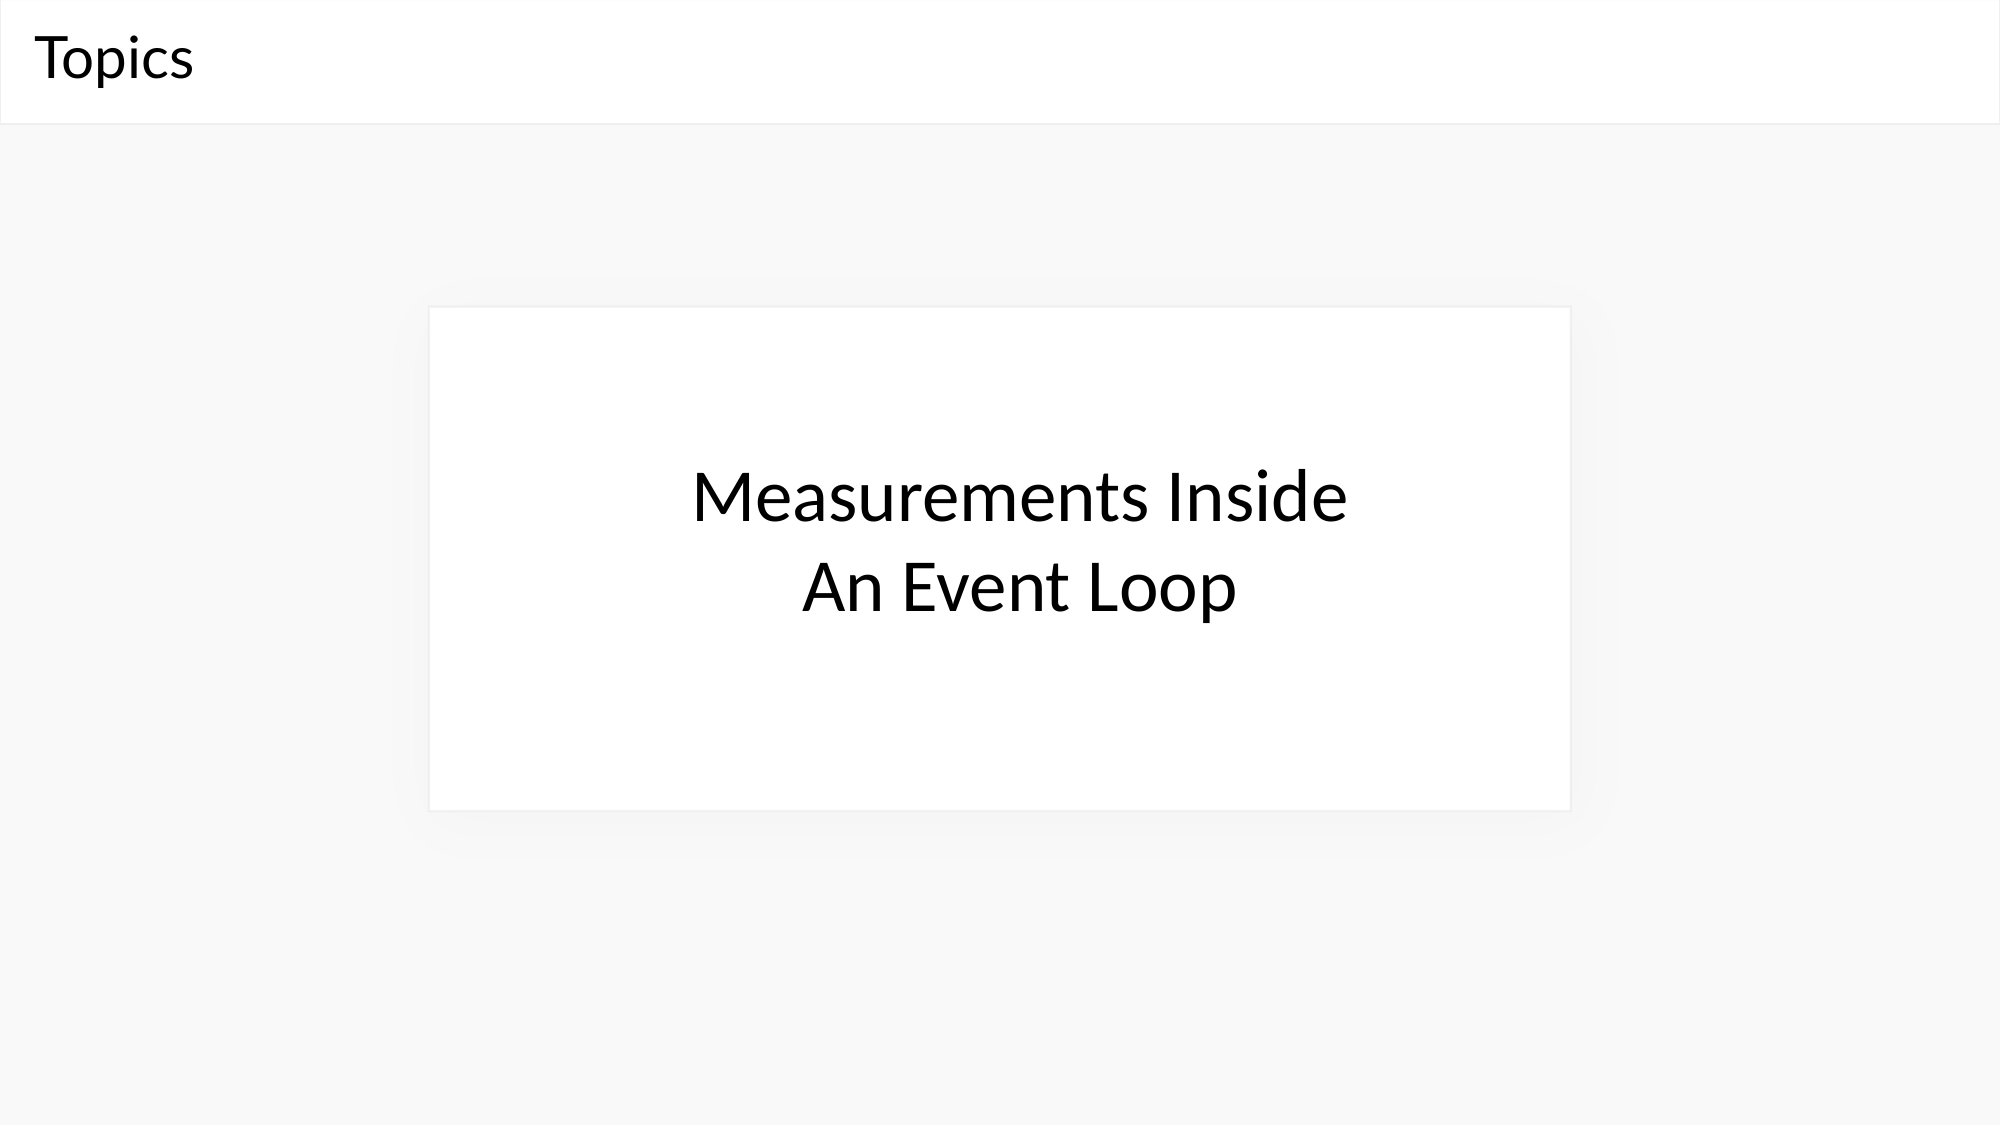

# Topics

Measurements Inside An Event Loop